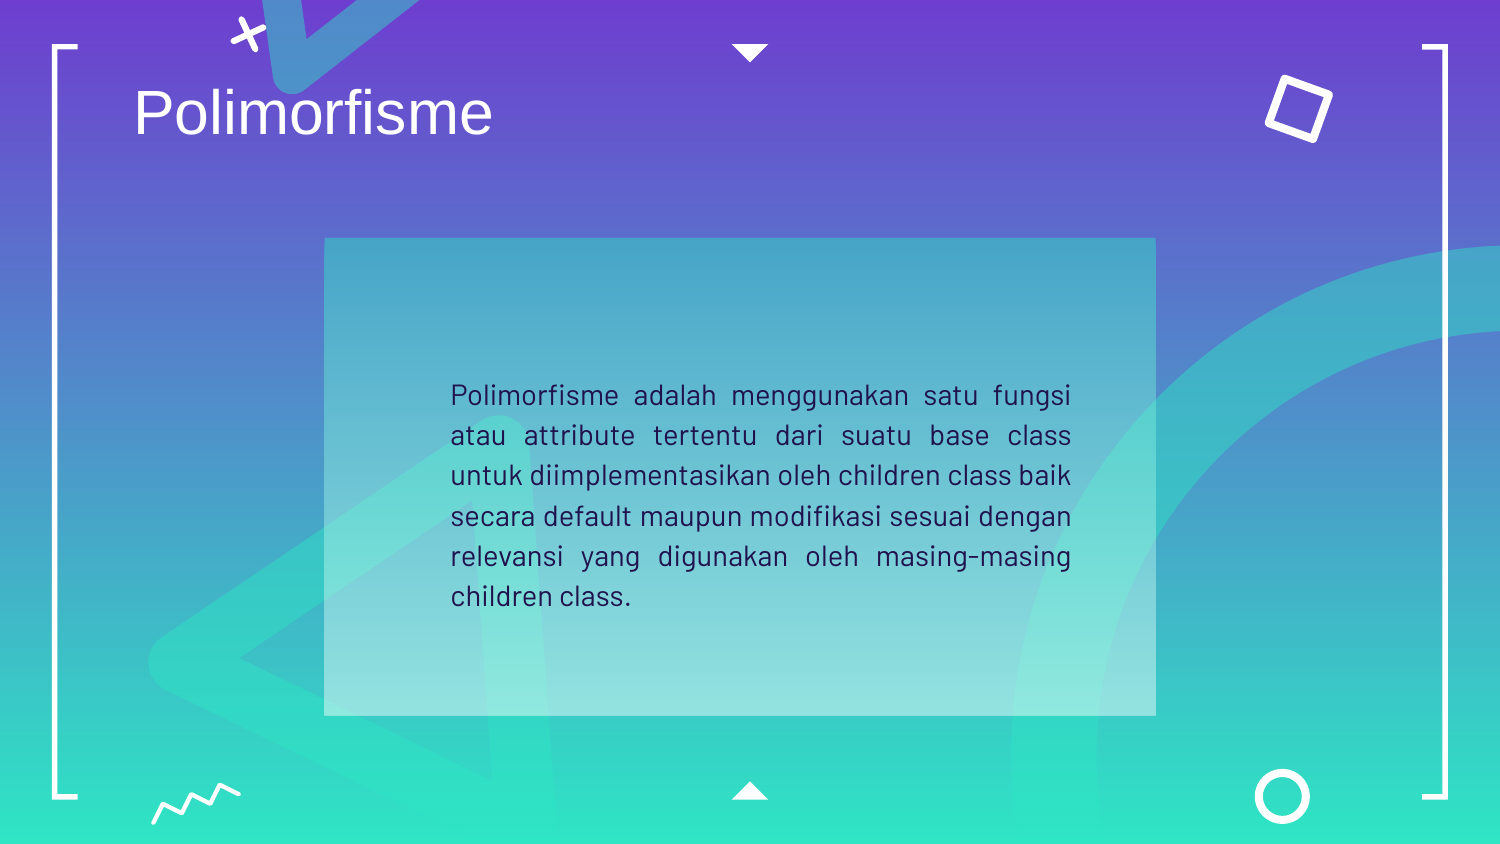

# Polimorfisme

Polimorfisme adalah menggunakan satu fungsi atau attribute tertentu dari suatu base class untuk diimplementasikan oleh children class baik secara default maupun modifikasi sesuai dengan relevansi yang digunakan oleh masing-masing children class.